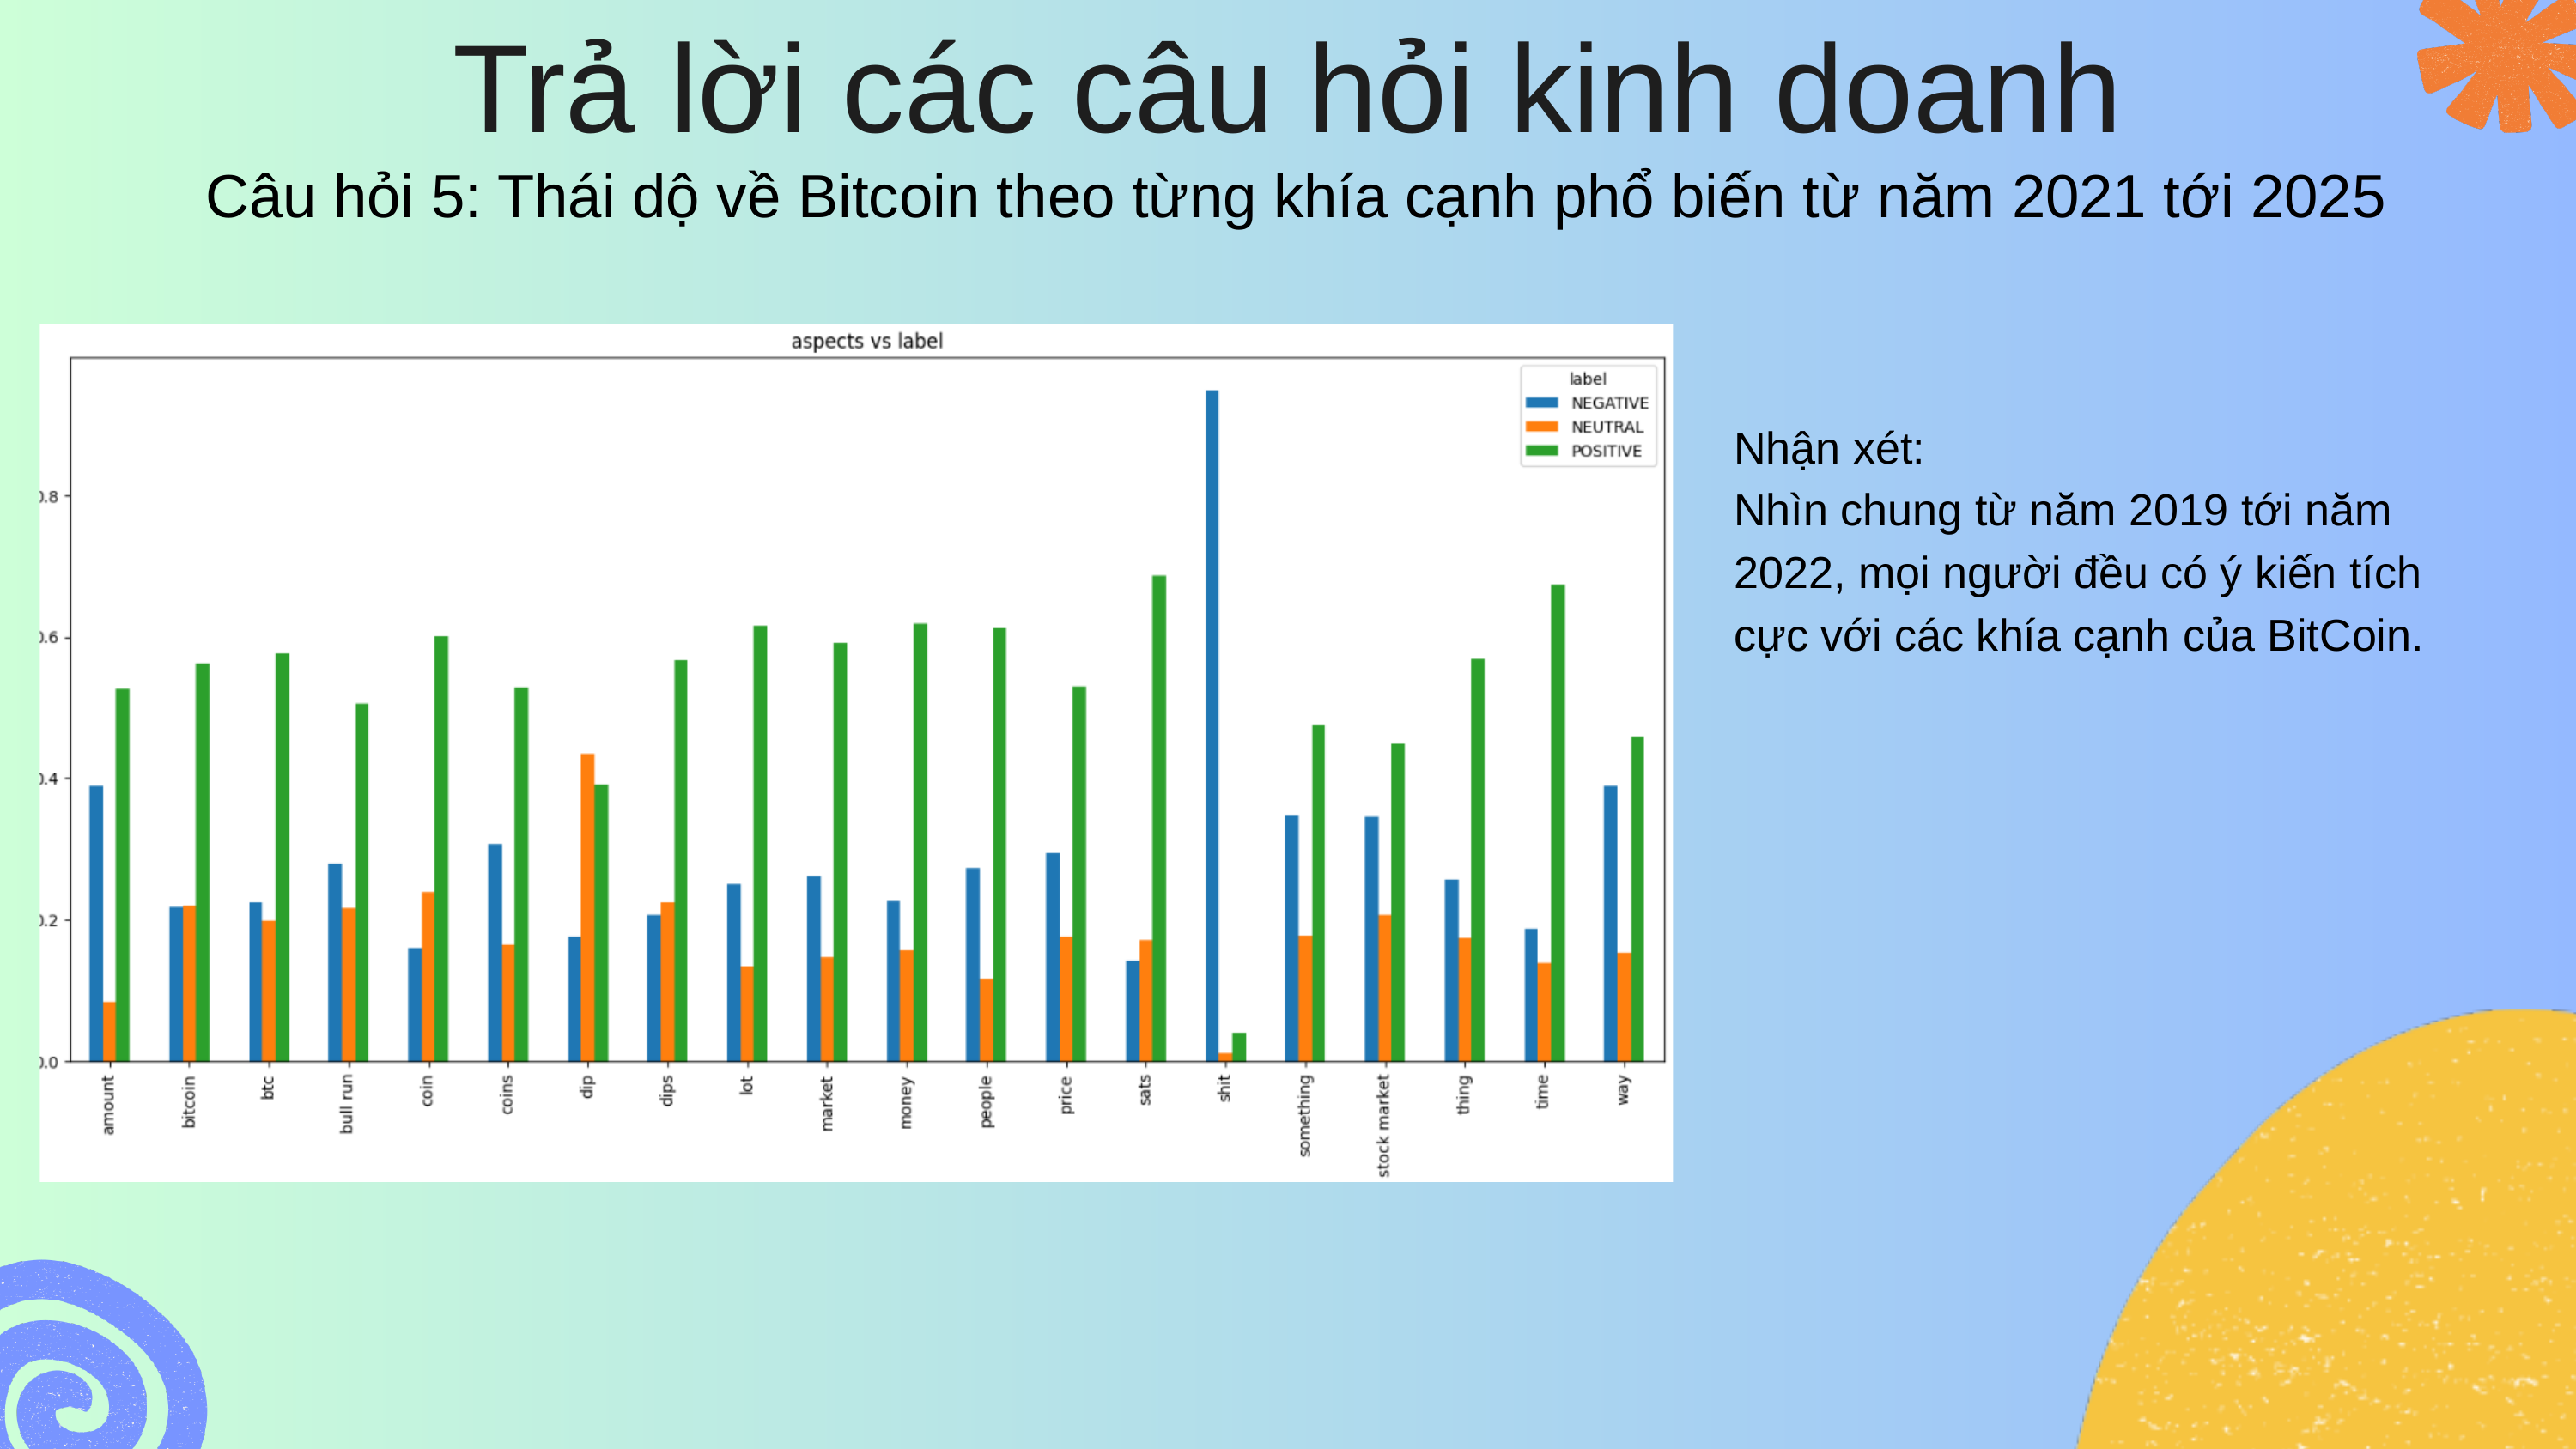

Trả lời các câu hỏi kinh doanh
Câu hỏi 5: Thái dộ về Bitcoin theo từng khía cạnh phổ biến từ năm 2021 tới 2025

Nhận xét:
Nhìn chung từ năm 2019 tới năm 2022, mọi người đều có ý kiến tích cực với các khía cạnh của BitCoin.